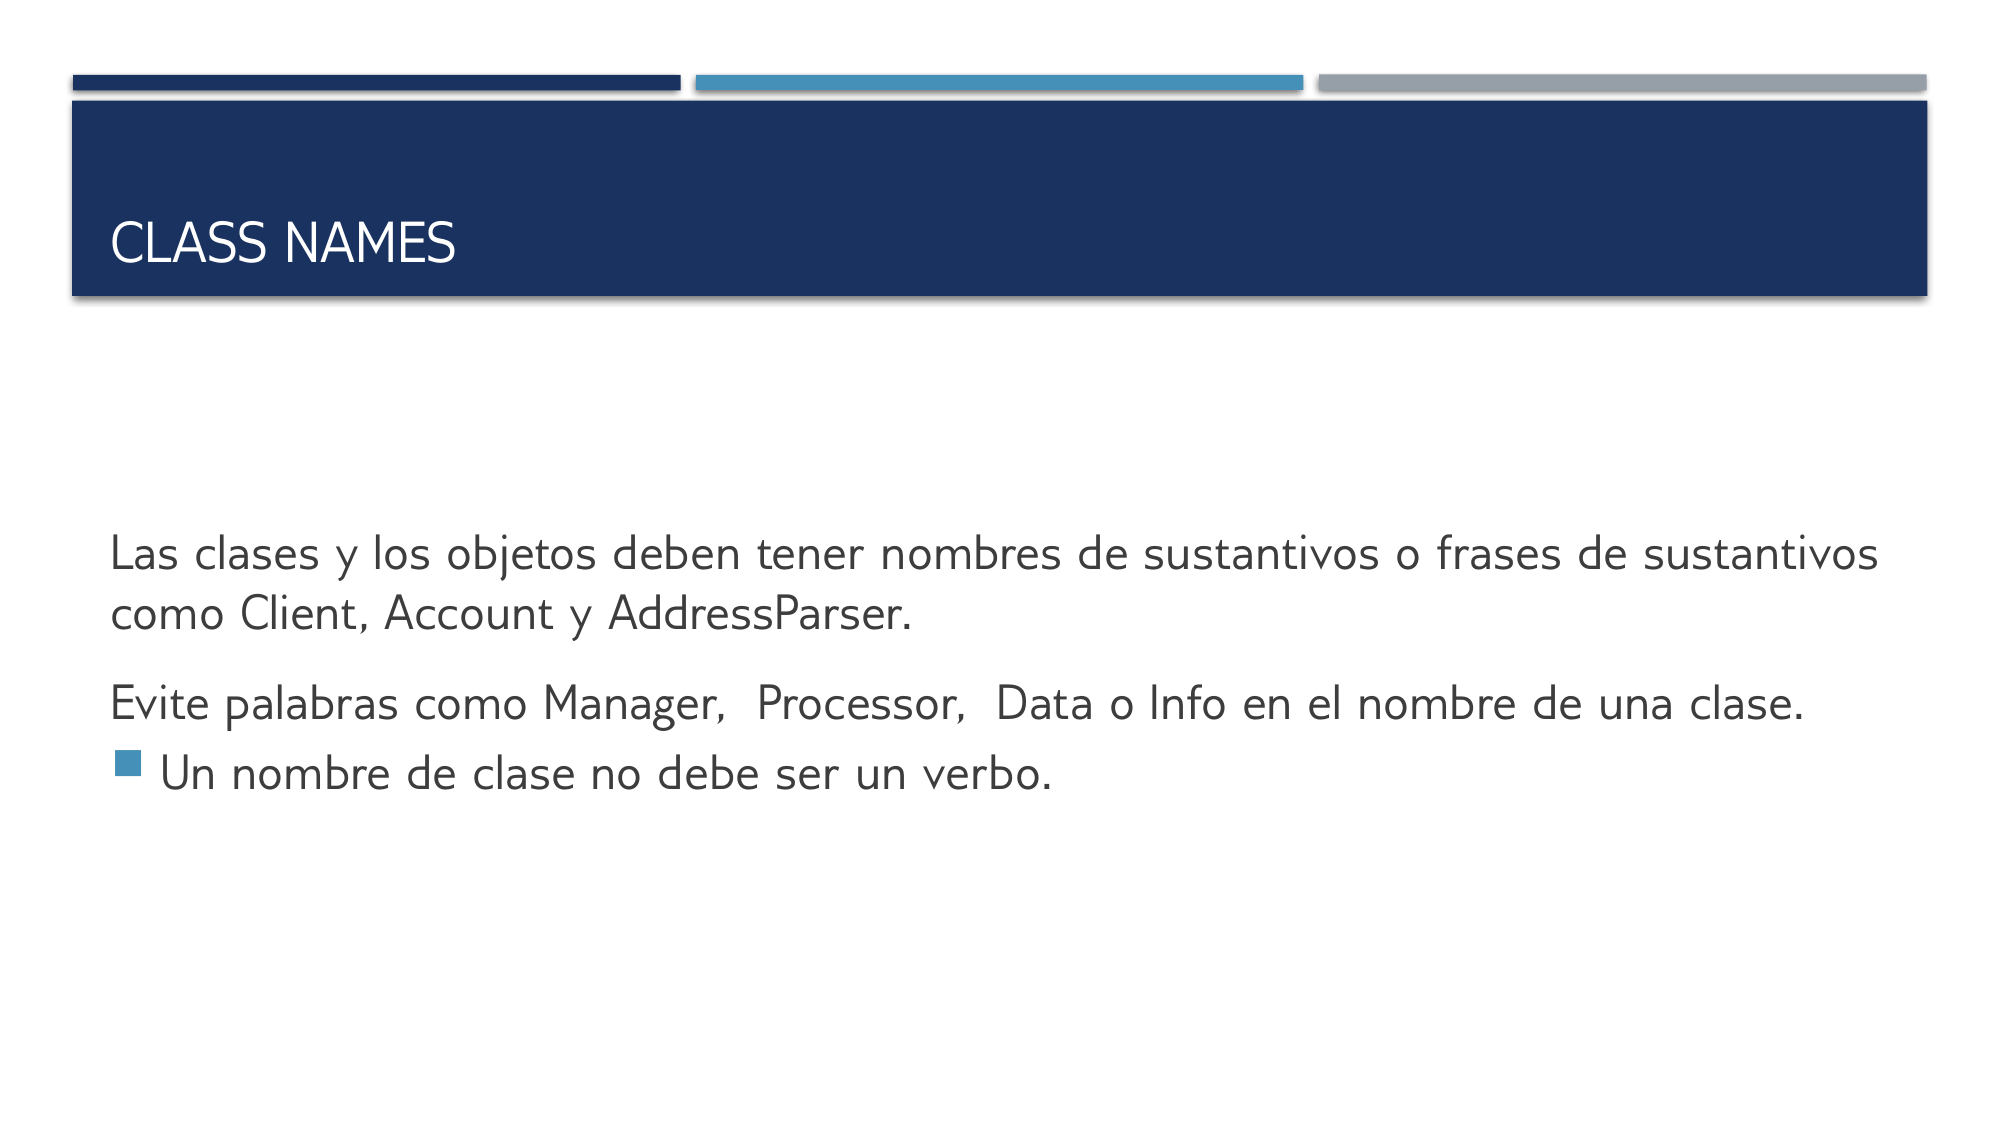

# Class Names
Las clases y los objetos deben tener nombres de sustantivos o frases de sustantivos como Client, Account y AddressParser.
Evite palabras como Manager,  Processor,  Data o Info en el nombre de una clase.
Un nombre de clase no debe ser un verbo.